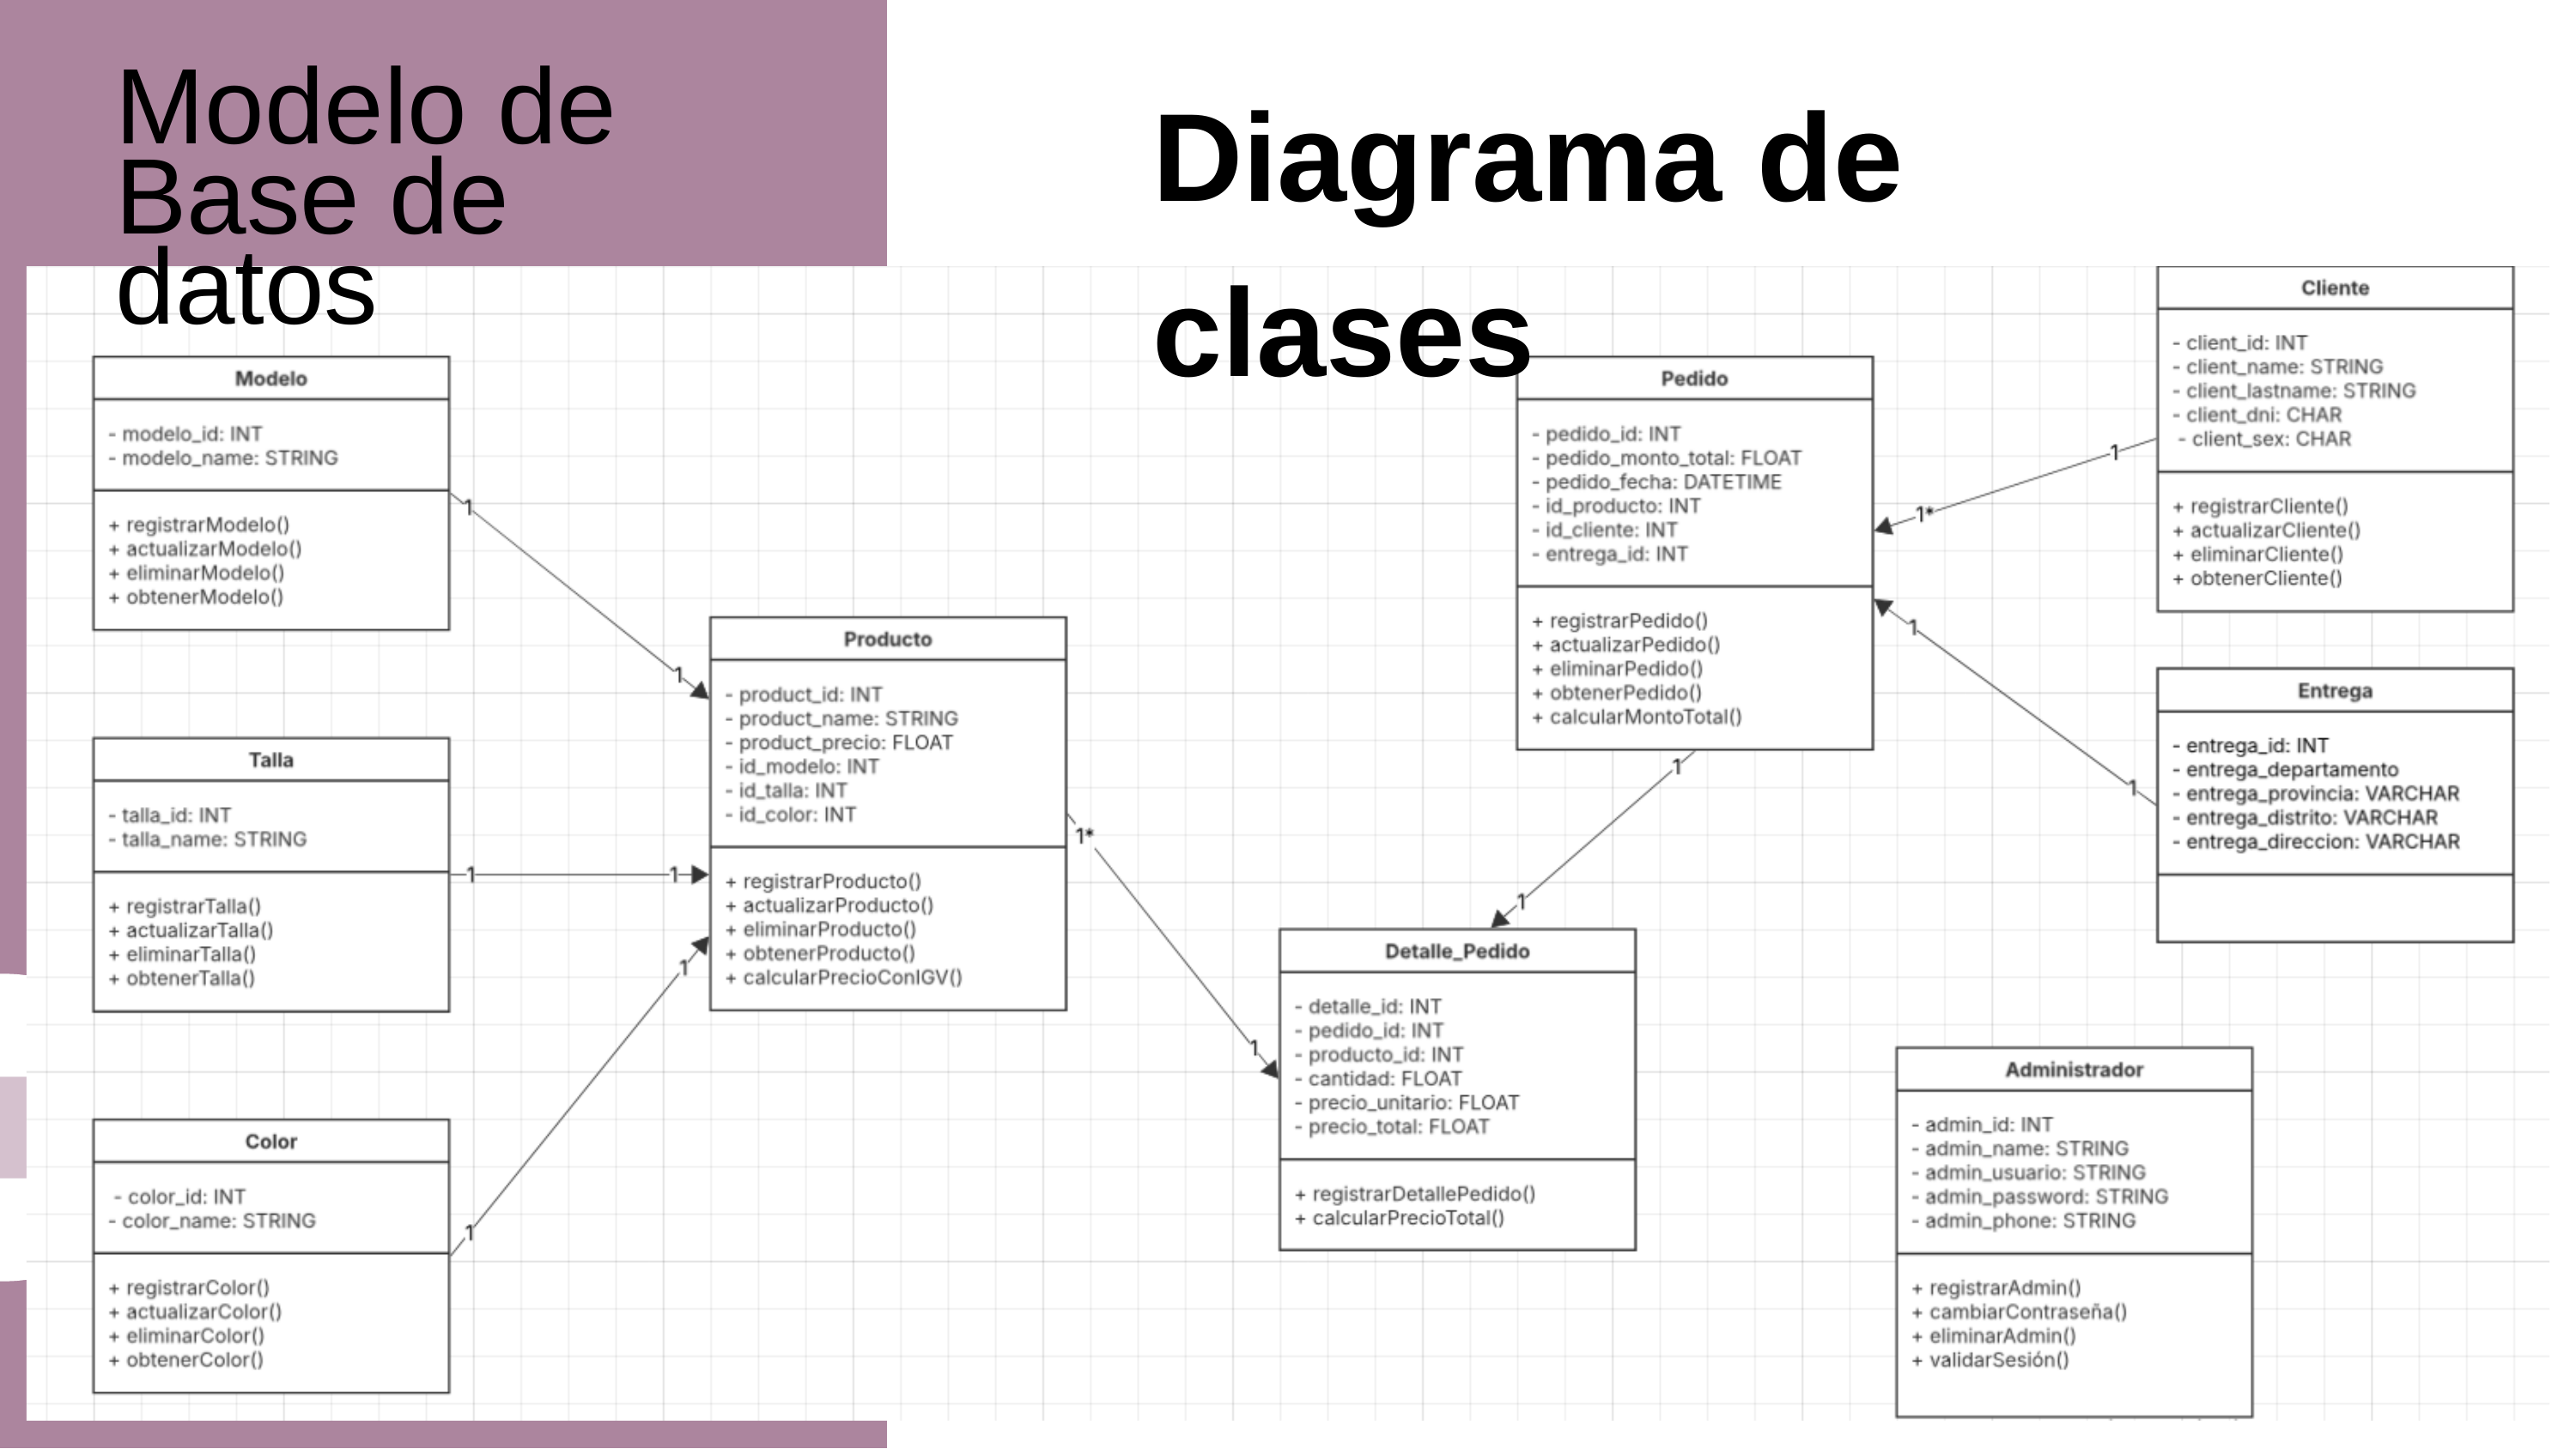

Diagrama de clases
Modelo de Base de datos